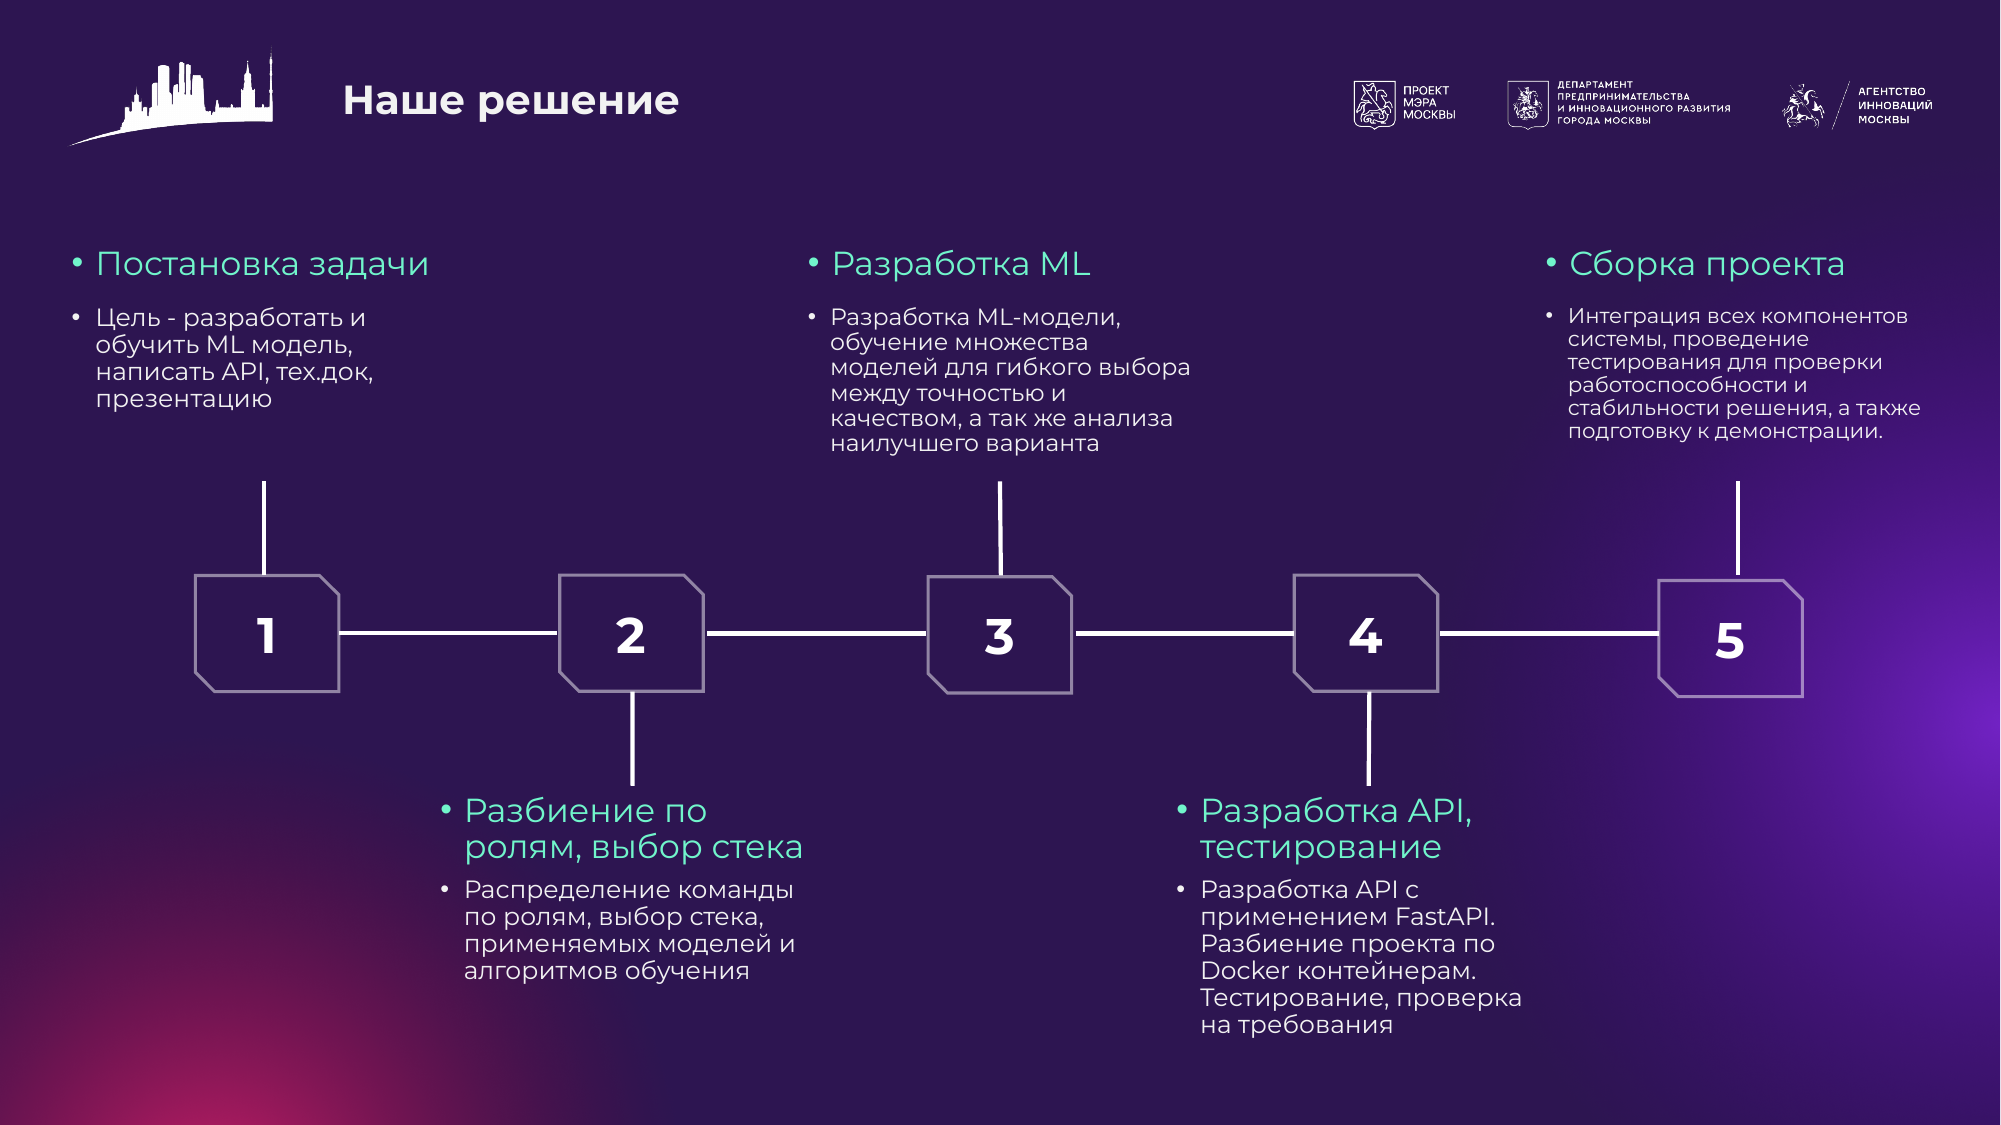

# Наше решение
Постановка задачи
Разработка ML
Сборка проекта
Цель - разработать и обучить ML модель, написать API, тех.док, презентацию
Разработка ML-модели, обучение множества моделей для гибкого выбора между точностью и качеством, а так же анализа наилучшего варианта
Интеграция всех компонентов системы, проведение тестирования для проверки работоспособности и стабильности решения, а также подготовку к демонстрации.
4
2
1
3
5
Разбиение по ролям, выбор стека
Разработка API, тестирование
Распределение команды по ролям, выбор стека, применяемых моделей и алгоритмов обучения
Разработка API с применением FastAPI. Разбиение проекта по Docker контейнерам. Тестирование, проверка на требования